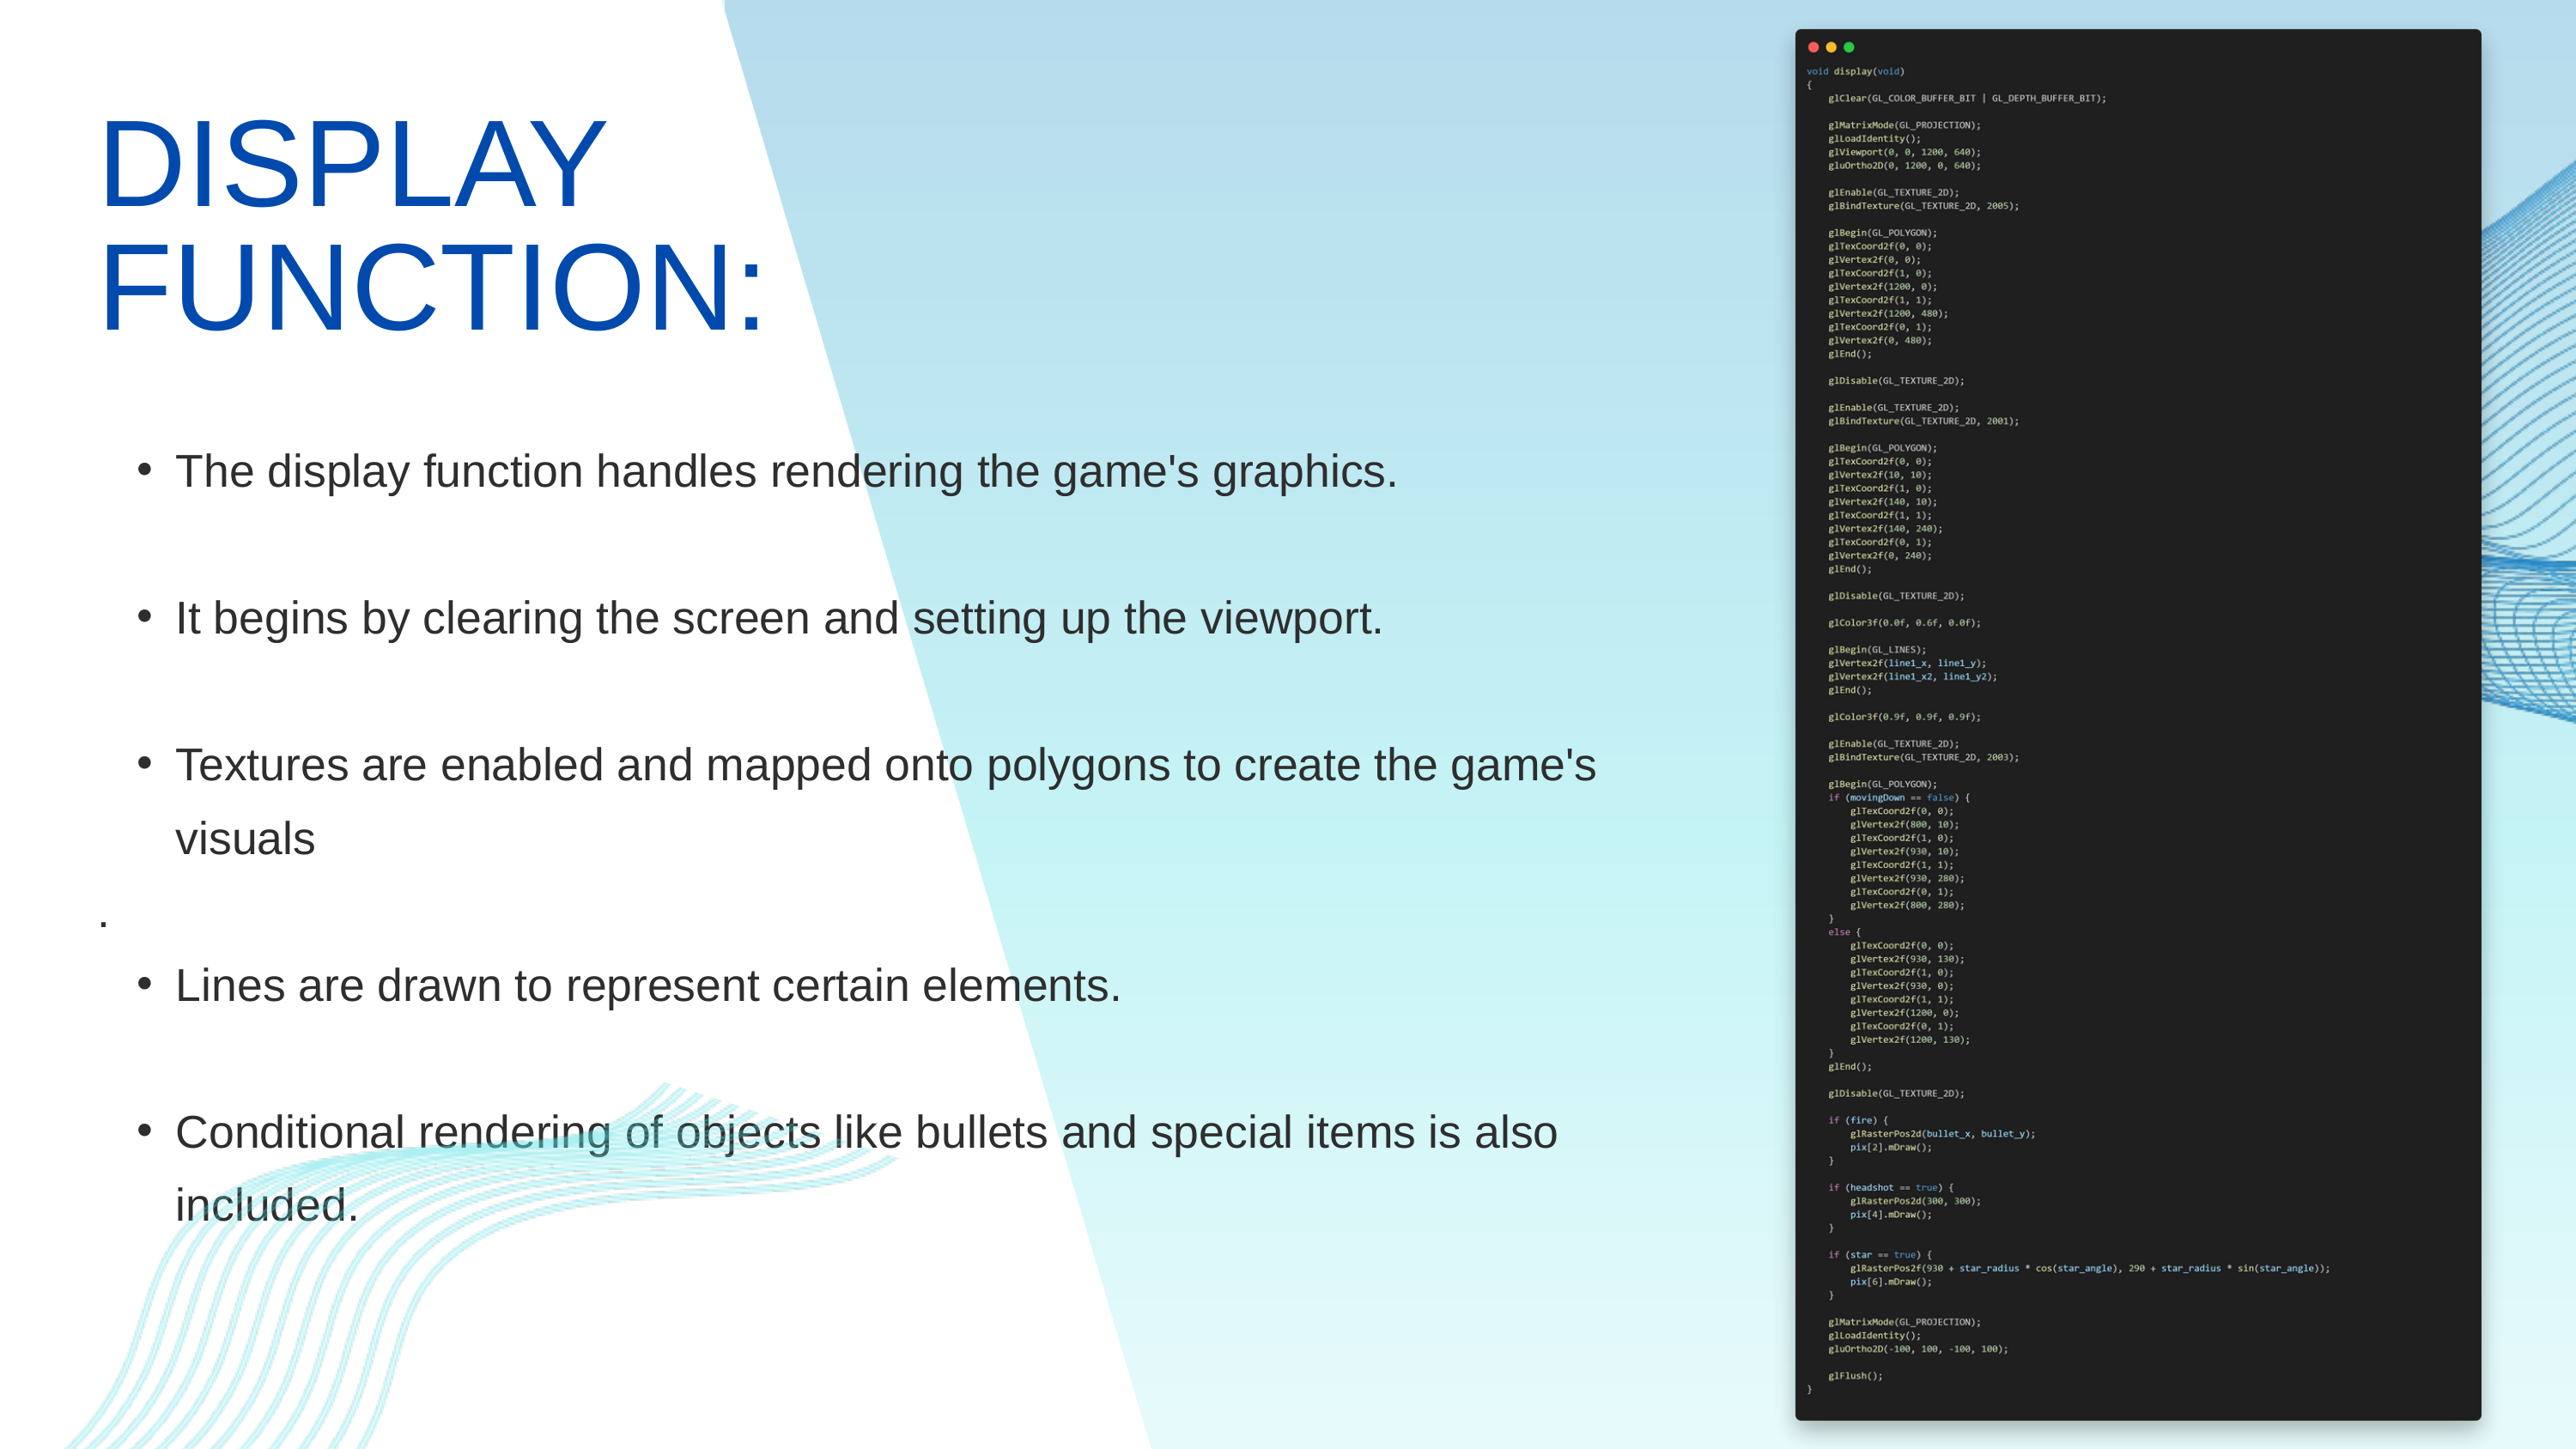

DISPLAY FUNCTION:
The display function handles rendering the game's graphics.

It begins by clearing the screen and setting up the viewport.

Textures are enabled and mapped onto polygons to create the game's visuals
.
Lines are drawn to represent certain elements.

Conditional rendering of objects like bullets and special items is also included.